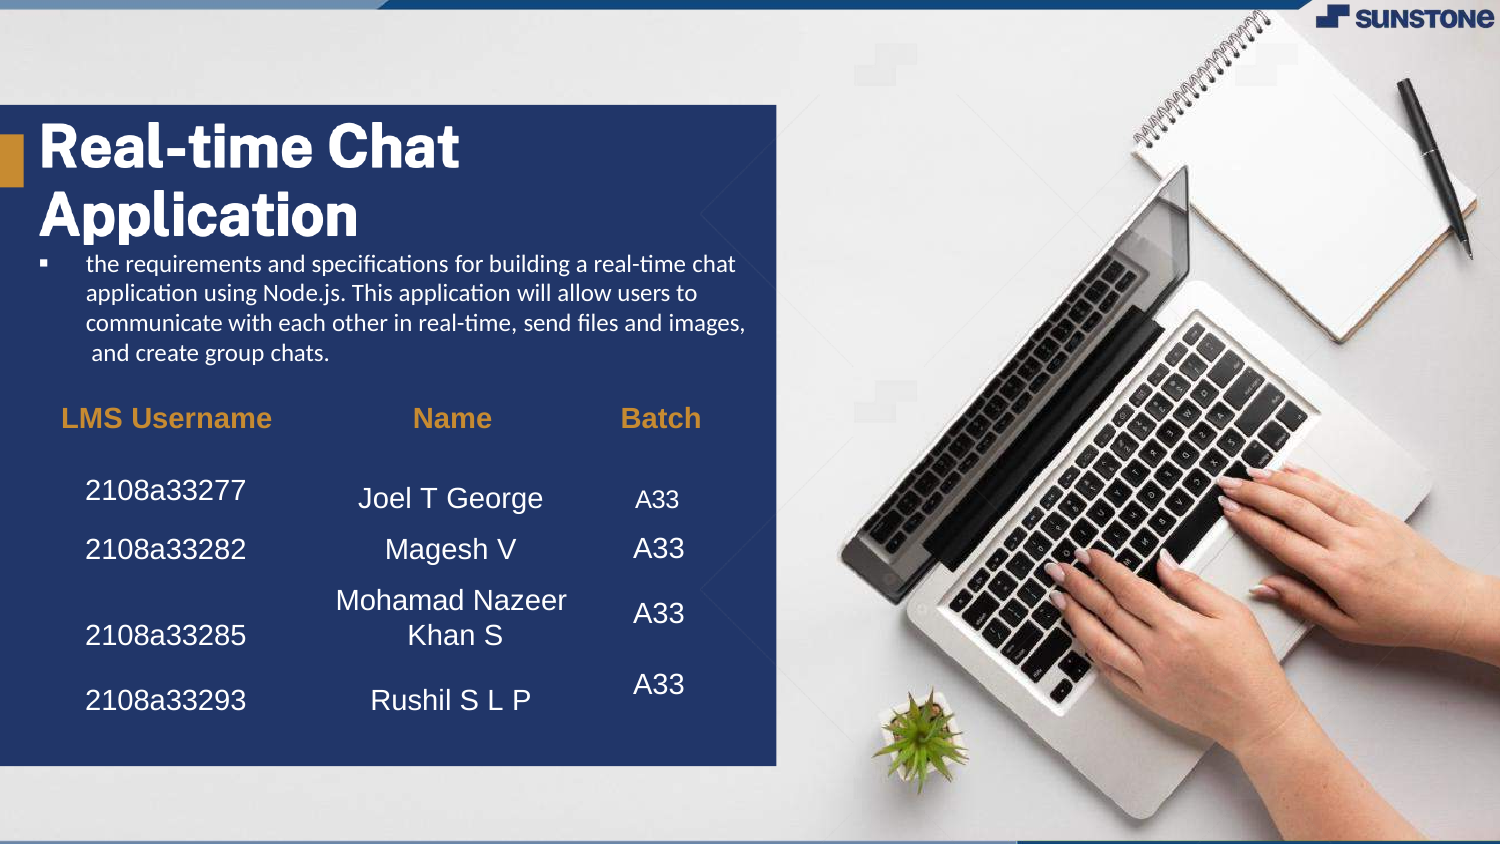

the requirements and specifications for building a real-time chat  application using Node.js. This application will allow users to  communicate with each other in real-time, send files and images,  and create group chats.
# LMS Username	Name	Batch
Joel T George	A33
2108a33277
2108a33282
Magesh V
Mohamad Nazeer  Khan S
A33
A33
2108a33285
A33
2108a33293
Rushil S L P